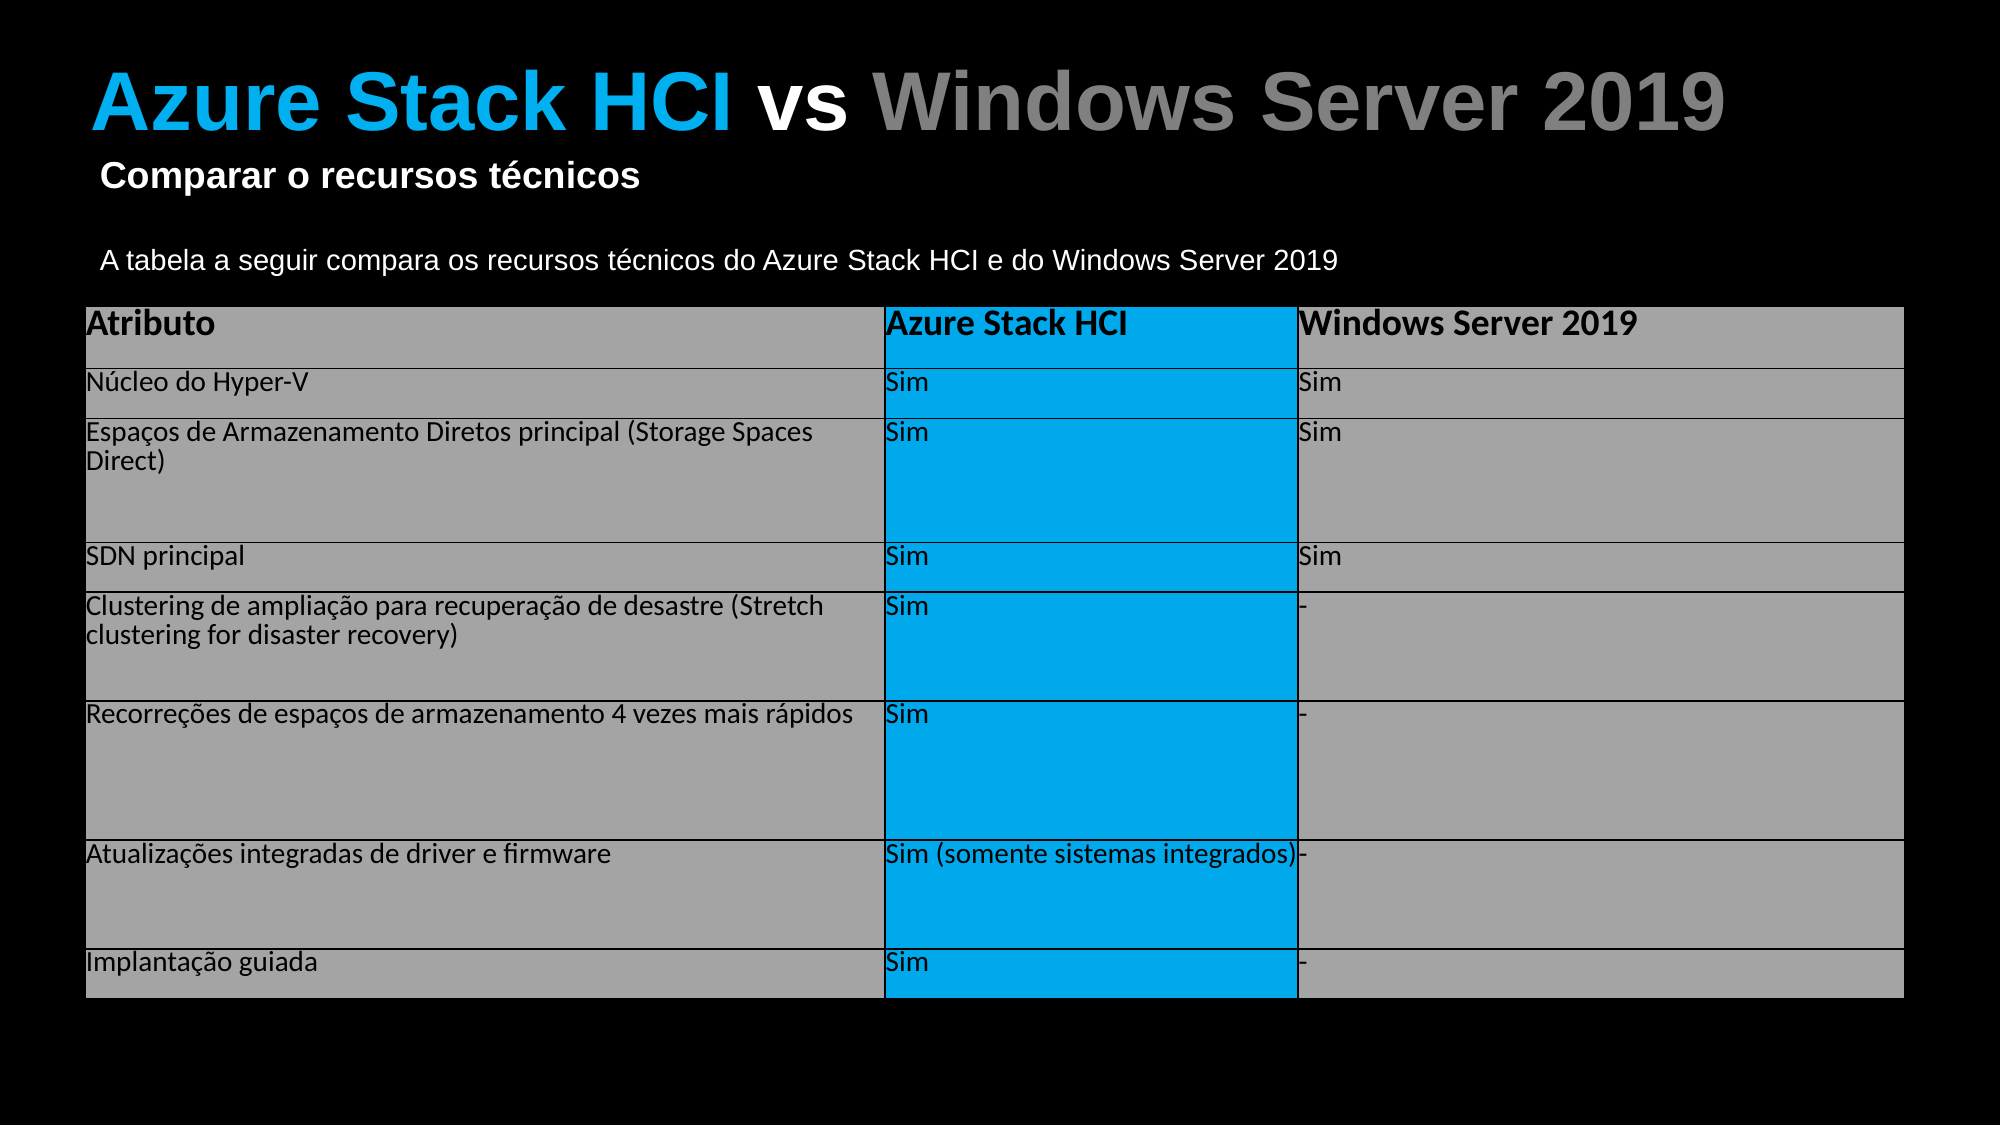

Azure Stack HCI vs Windows Server 2019
Comparar o recursos técnicos

A tabela a seguir compara os recursos técnicos do Azure Stack HCI e do Windows Server 2019
| Atributo | Azure Stack HCI | Windows Server 2019 |
| --- | --- | --- |
| Núcleo do Hyper-V | Sim | Sim |
| Espaços de Armazenamento Diretos principal (Storage Spaces Direct) | Sim | Sim |
| SDN principal | Sim | Sim |
| Clustering de ampliação para recuperação de desastre (Stretch clustering for disaster recovery) | Sim | - |
| Recorreções de espaços de armazenamento 4 vezes mais rápidos | Sim | - |
| Atualizações integradas de driver e firmware | Sim (somente sistemas integrados) | - |
| Implantação guiada | Sim | - |